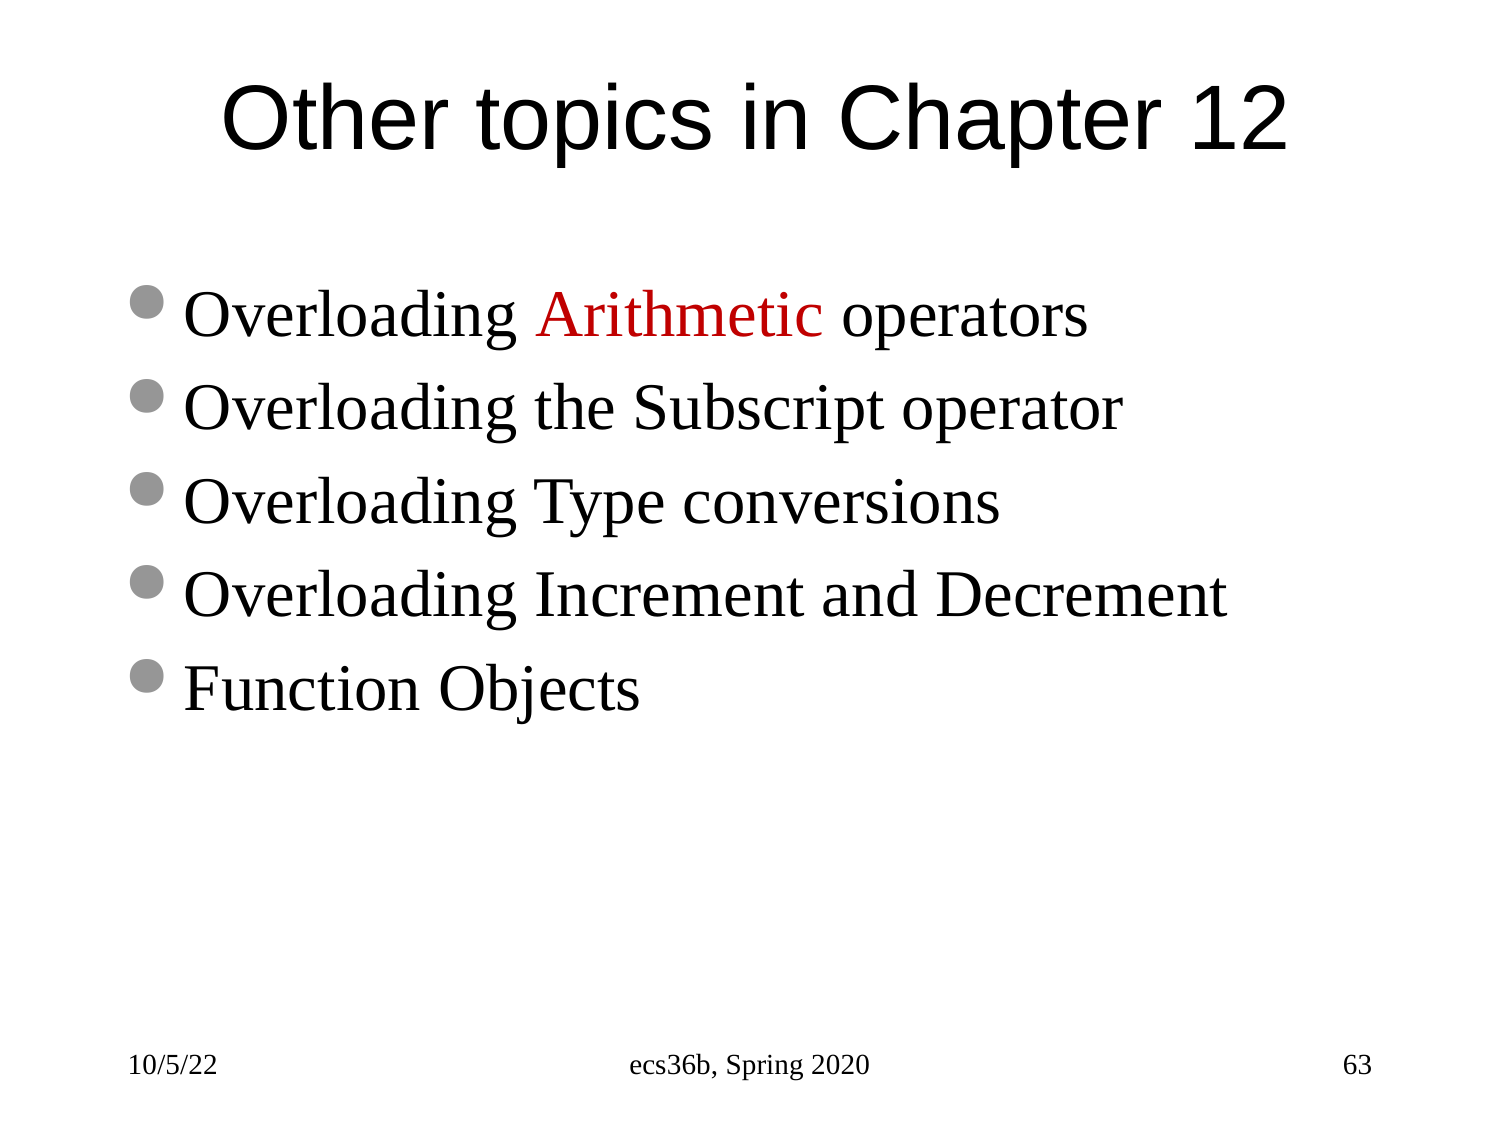

# Other topics in Chapter 12
Overloading Arithmetic operators
Overloading the Subscript operator
Overloading Type conversions
Overloading Increment and Decrement
Function Objects
10/5/22
ecs36b, Spring 2020
63